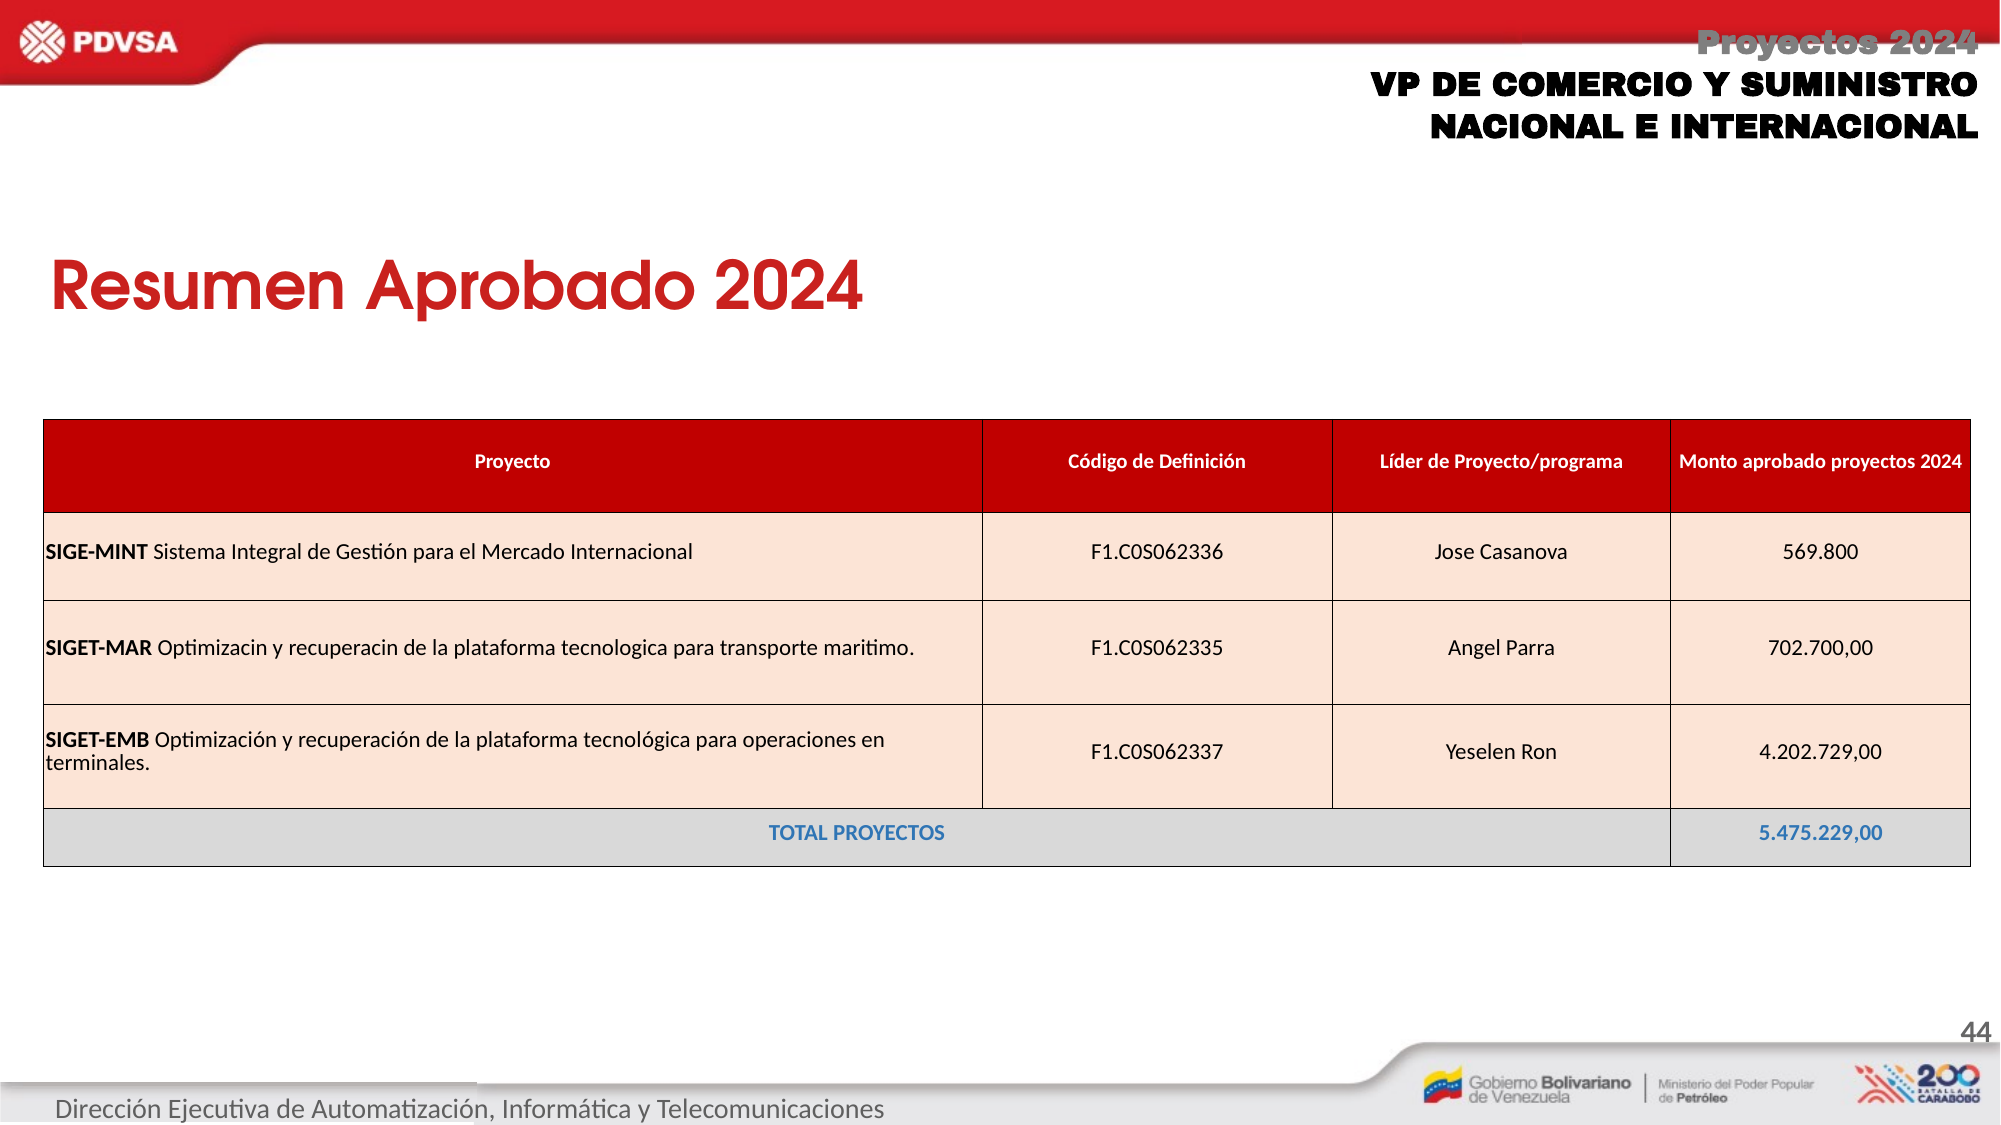

Proyectos 2024
VP DE COMERCIO Y SUMINISTRO
NACIONAL E INTERNACIONAL
Resumen Aprobado 2024
| Proyecto | Código de Definición | Líder de Proyecto/programa | Monto aprobado proyectos 2024 |
| --- | --- | --- | --- |
| SIGE-MINT Sistema Integral de Gestión para el Mercado Internacional | F1.C0S062336 | Jose Casanova | 569.800 |
| SIGET-MAR Optimizacin y recuperacin de la plataforma tecnologica para transporte maritimo. | F1.C0S062335 | Angel Parra | 702.700,00 |
| SIGET-EMB Optimización y recuperación de la plataforma tecnológica para operaciones en terminales. | F1.C0S062337 | Yeselen Ron | 4.202.729,00 |
| TOTAL PROYECTOS |  |  | 5.475.229,00 |